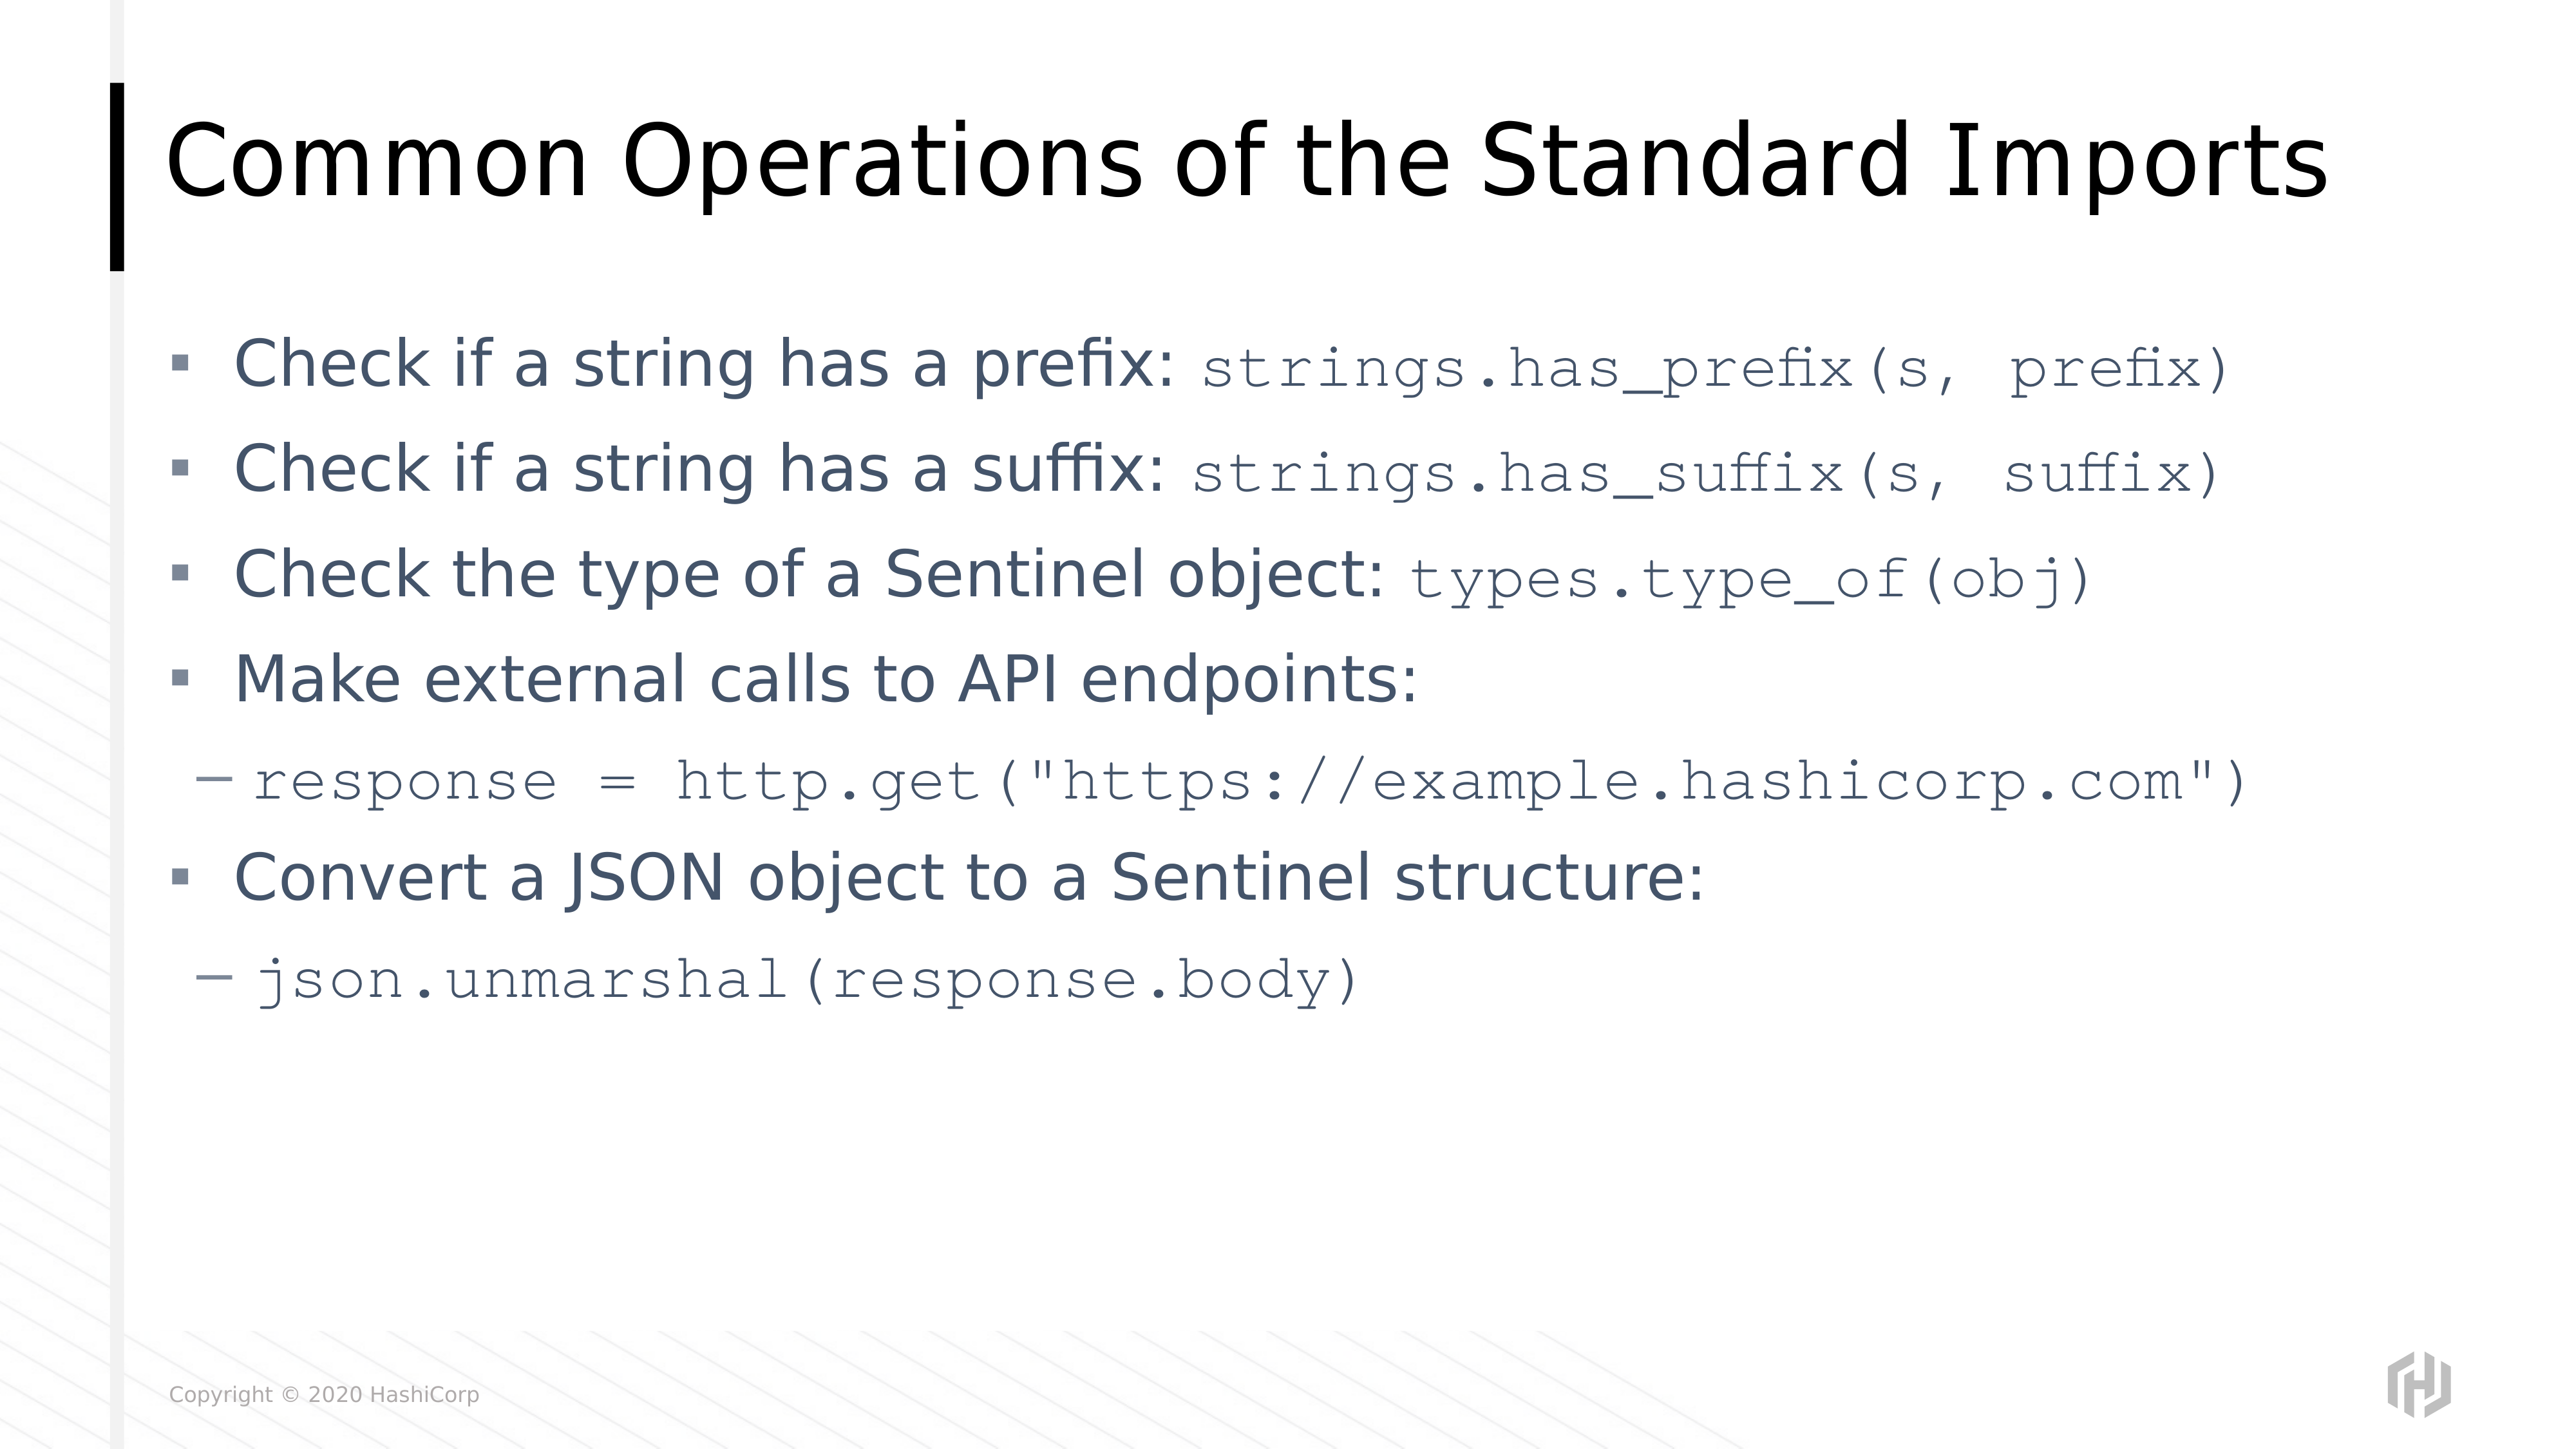

# Common Operations of the Standard Imports
Check if a string has a prefix: strings.has_prefix(s, prefix)
Check if a string has a suffix: strings.has_suffix(s, suffix)
Check the type of a Sentinel object: types.type_of(obj)
Make external calls to API endpoints:
response = http.get("https://example.hashicorp.com")
Convert a JSON object to a Sentinel structure:
json.unmarshal(response.body)